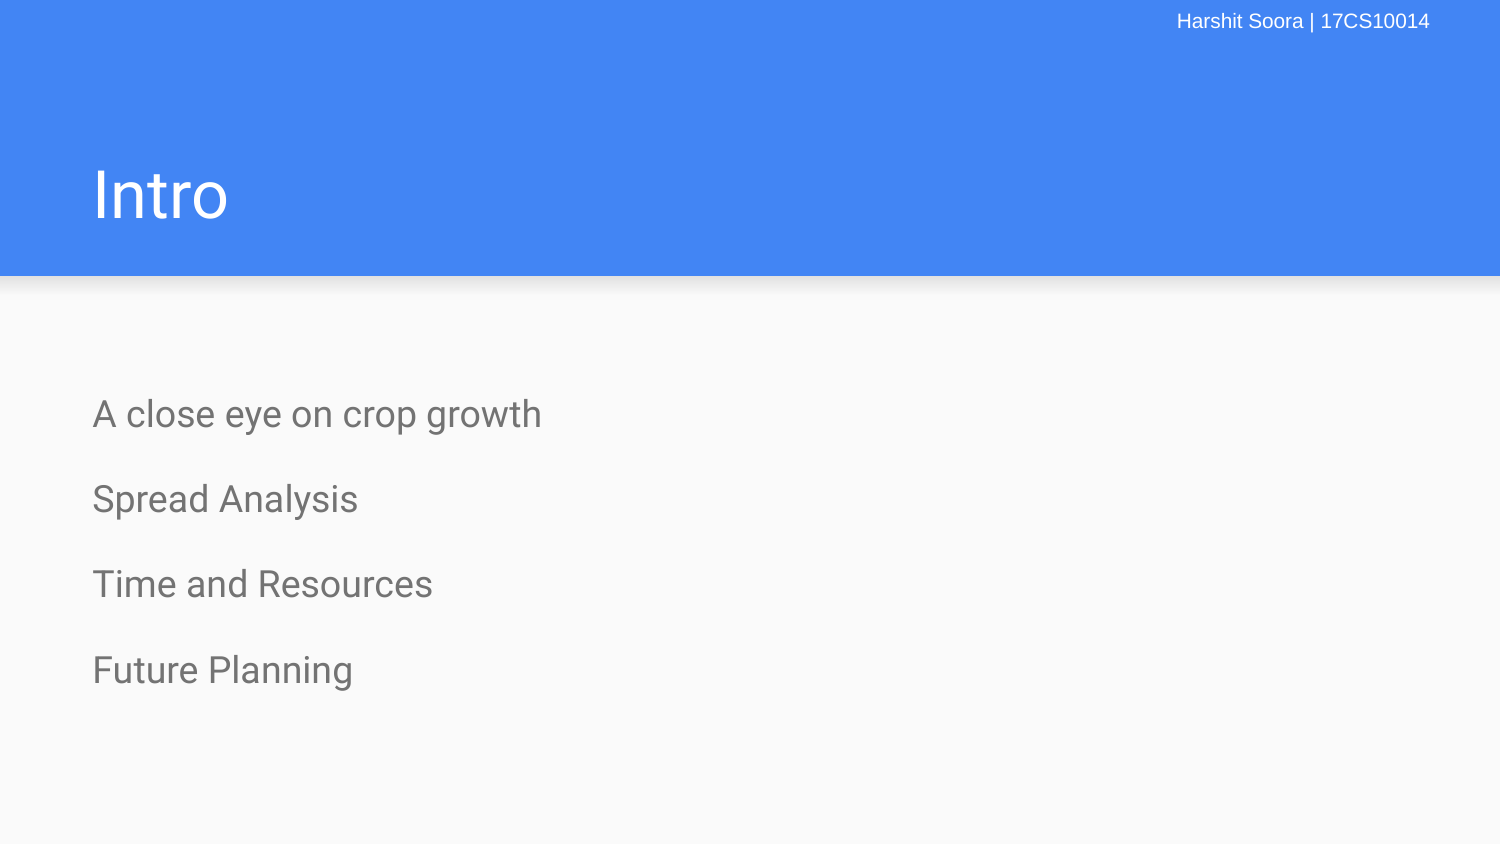

Harshit Soora | 17CS10014
# Intro
A close eye on crop growth
Spread Analysis
Time and Resources
Future Planning